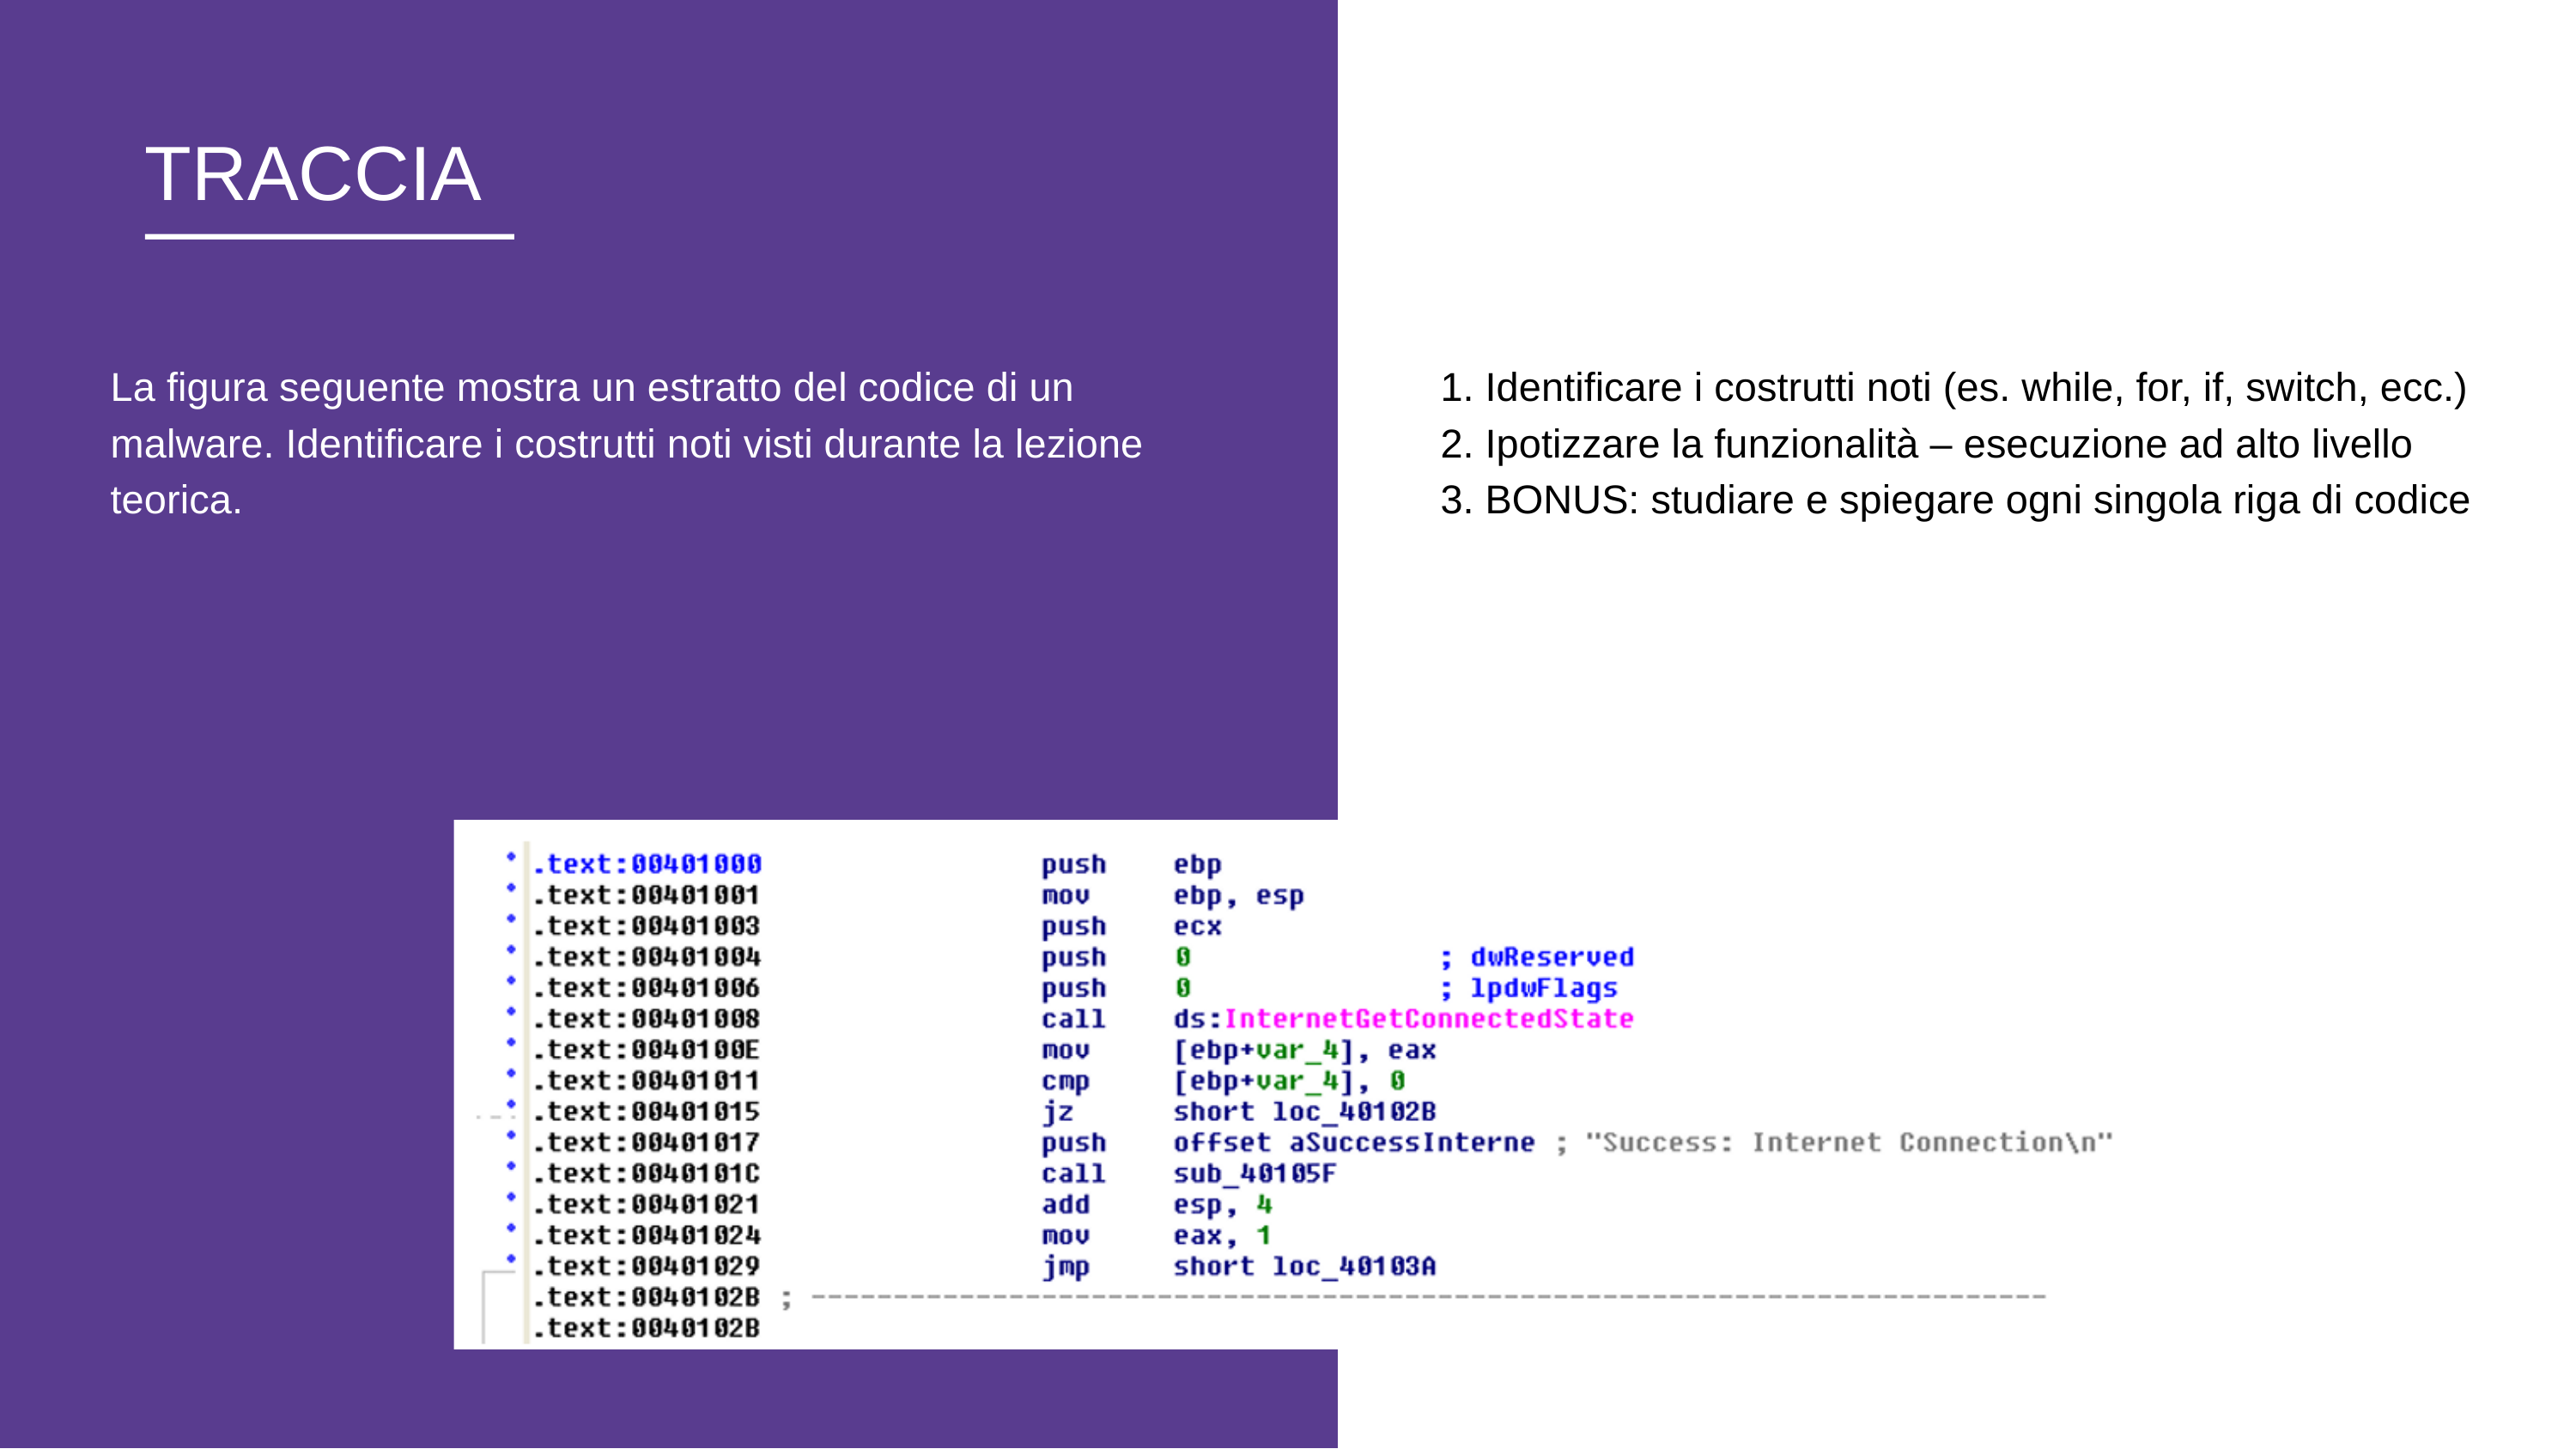

TRACCIA

La figura seguente mostra un estratto del codice di un malware. Identificare i costrutti noti visti durante la lezione teorica.
1. Identificare i costrutti noti (es. while, for, if, switch, ecc.)
2. Ipotizzare la funzionalità – esecuzione ad alto livello
3. BONUS: studiare e spiegare ogni singola riga di codice